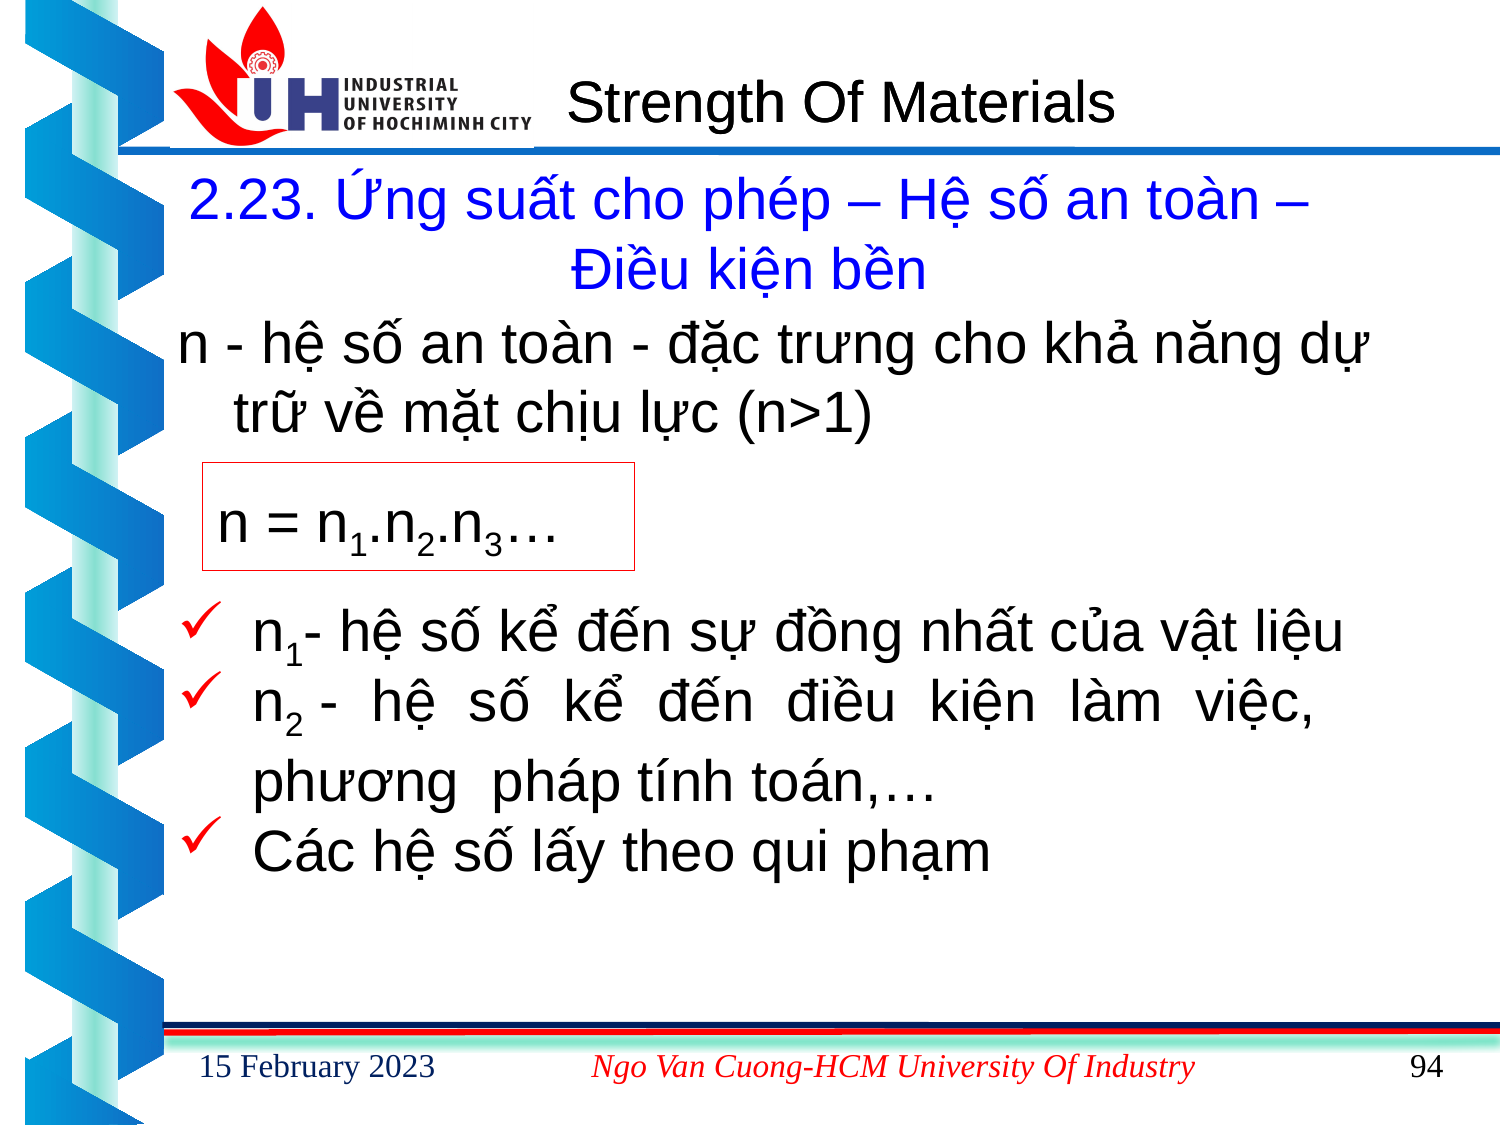

# Strength Of Materials
2.23. Ứng suất cho phép – Hệ số an toàn – Điều kiện bền
n - hệ số an toàn - đặc trưng cho khả năng dự
	trữ về mặt chịu lực (n>1)
n = n1.n2.n3…
n1- hệ số kể đến sự đồng nhất của vật liệu
n2 -  hệ  số  kể  đến  điều  kiện  làm  việc, phương  pháp tính toán,…
Các hệ số lấy theo qui phạm
15 February 2023
Ngo Van Cuong-HCM University Of Industry
94